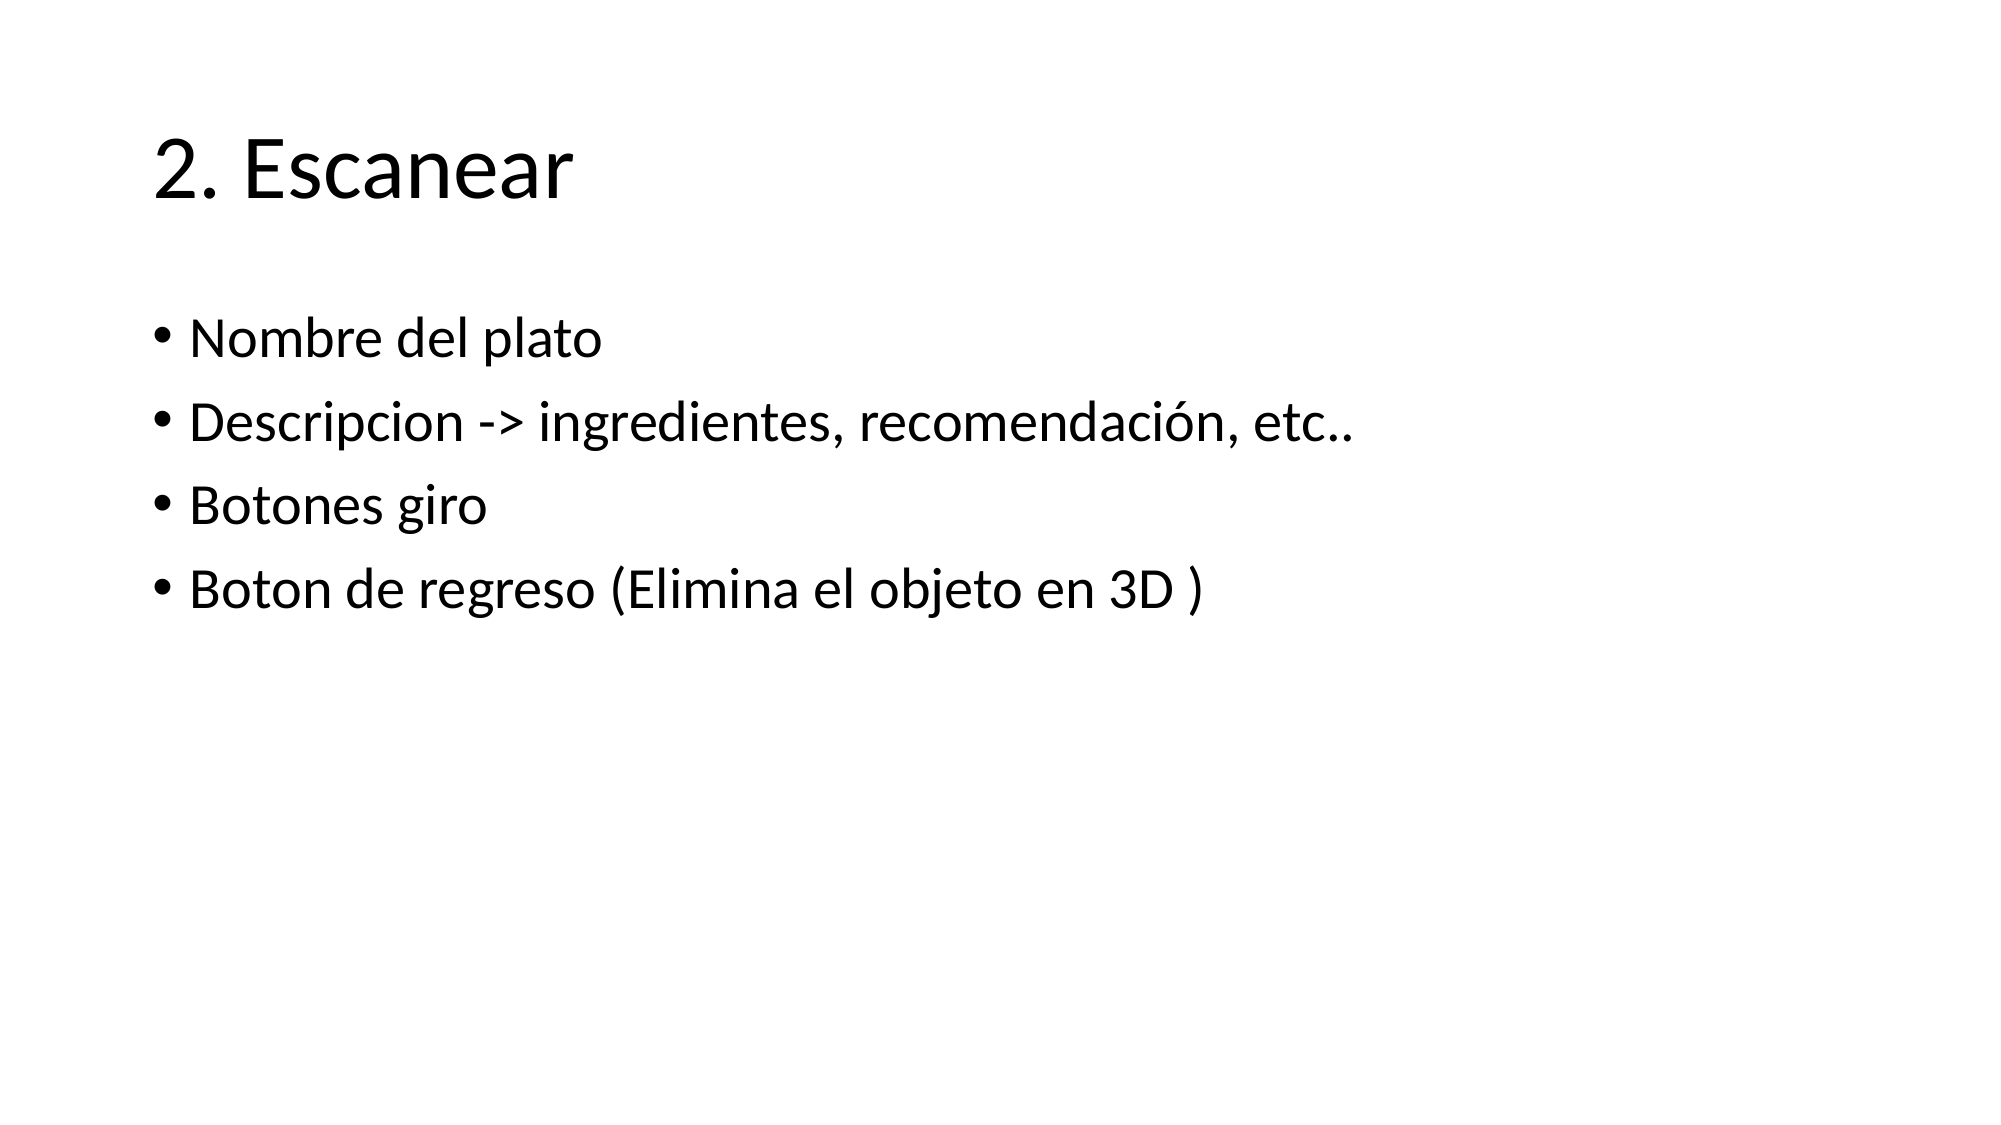

# 2. Escanear
Nombre del plato
Descripcion -> ingredientes, recomendación, etc..
Botones giro
Boton de regreso (Elimina el objeto en 3D )